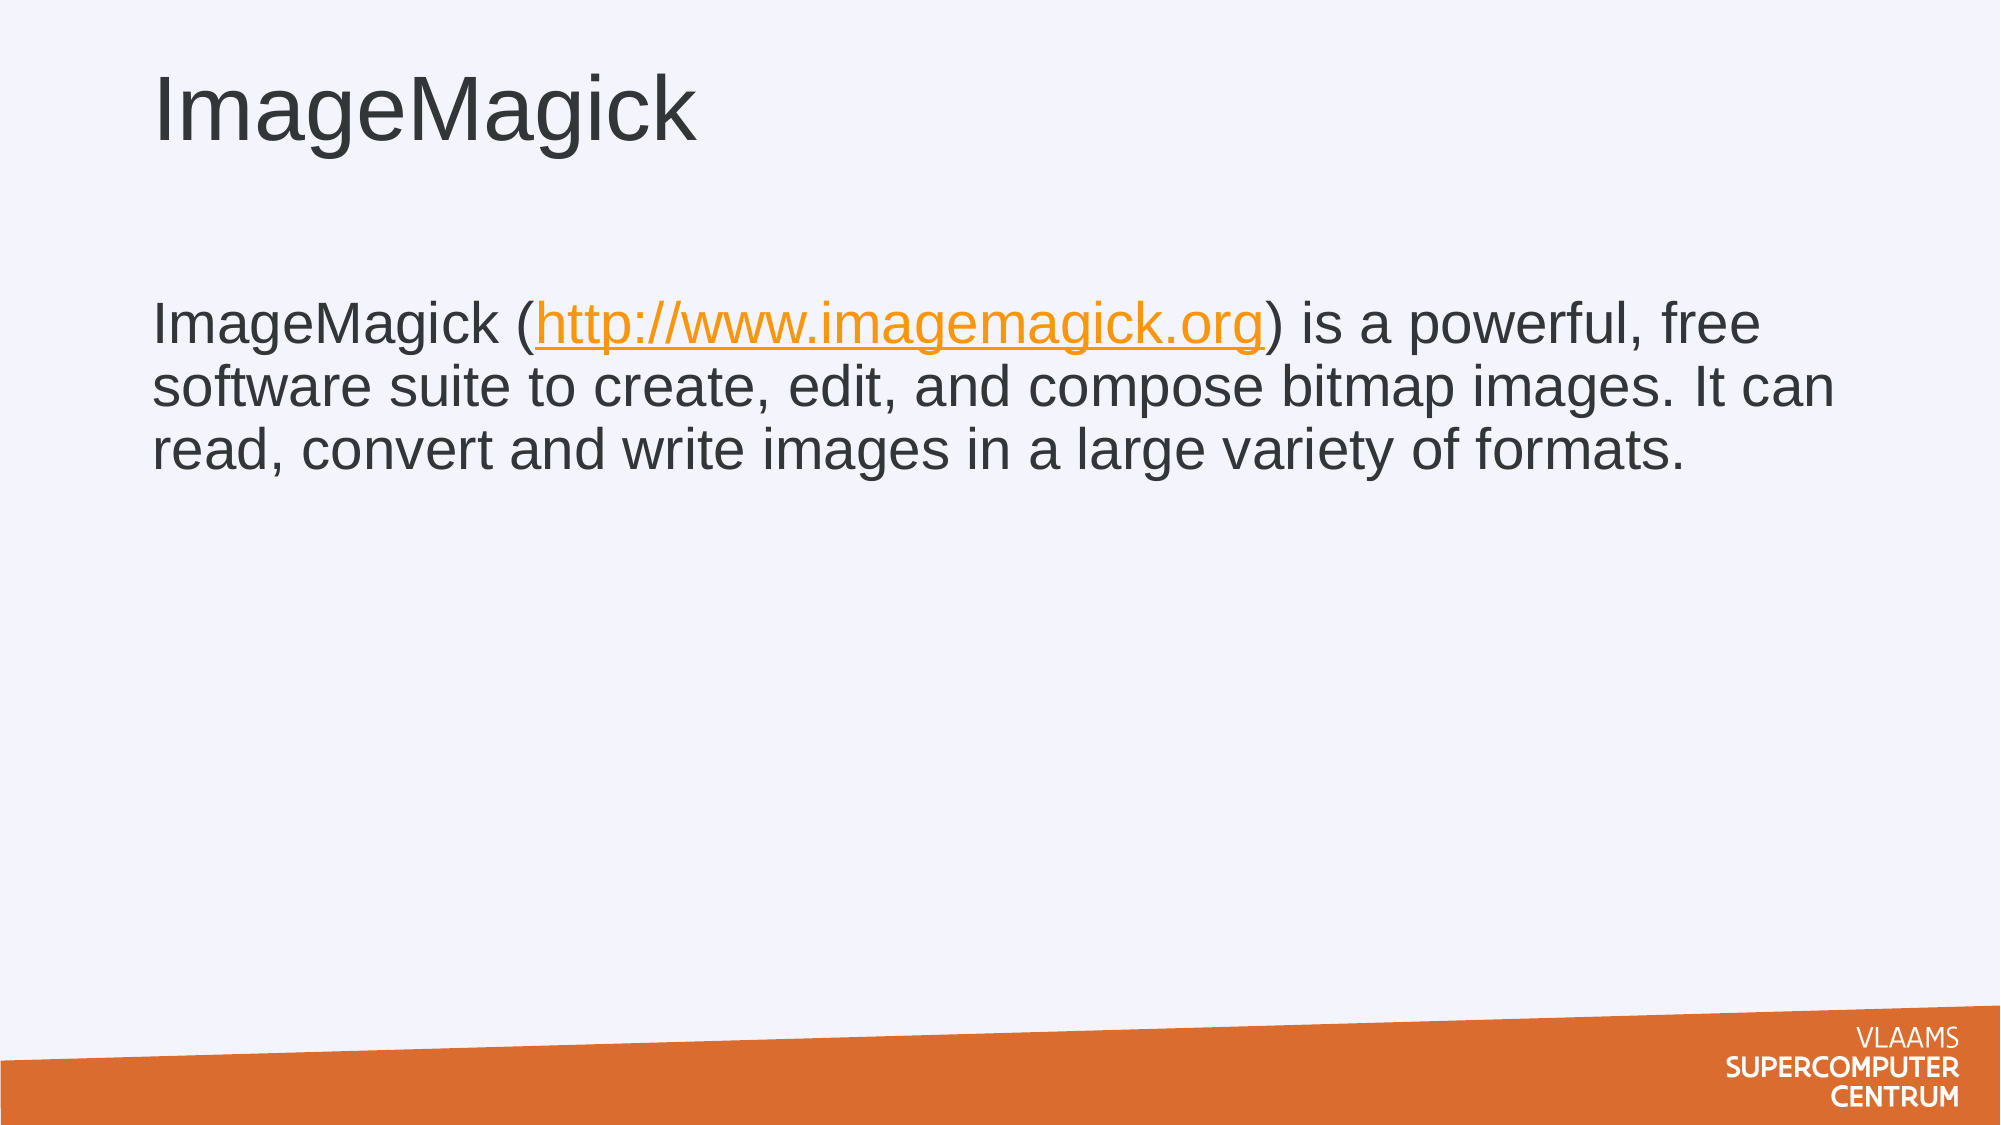

# ImageMagick
ImageMagick (http://www.imagemagick.org) is a powerful, free software suite to create, edit, and compose bitmap images. It can read, convert and write images in a large variety of formats.